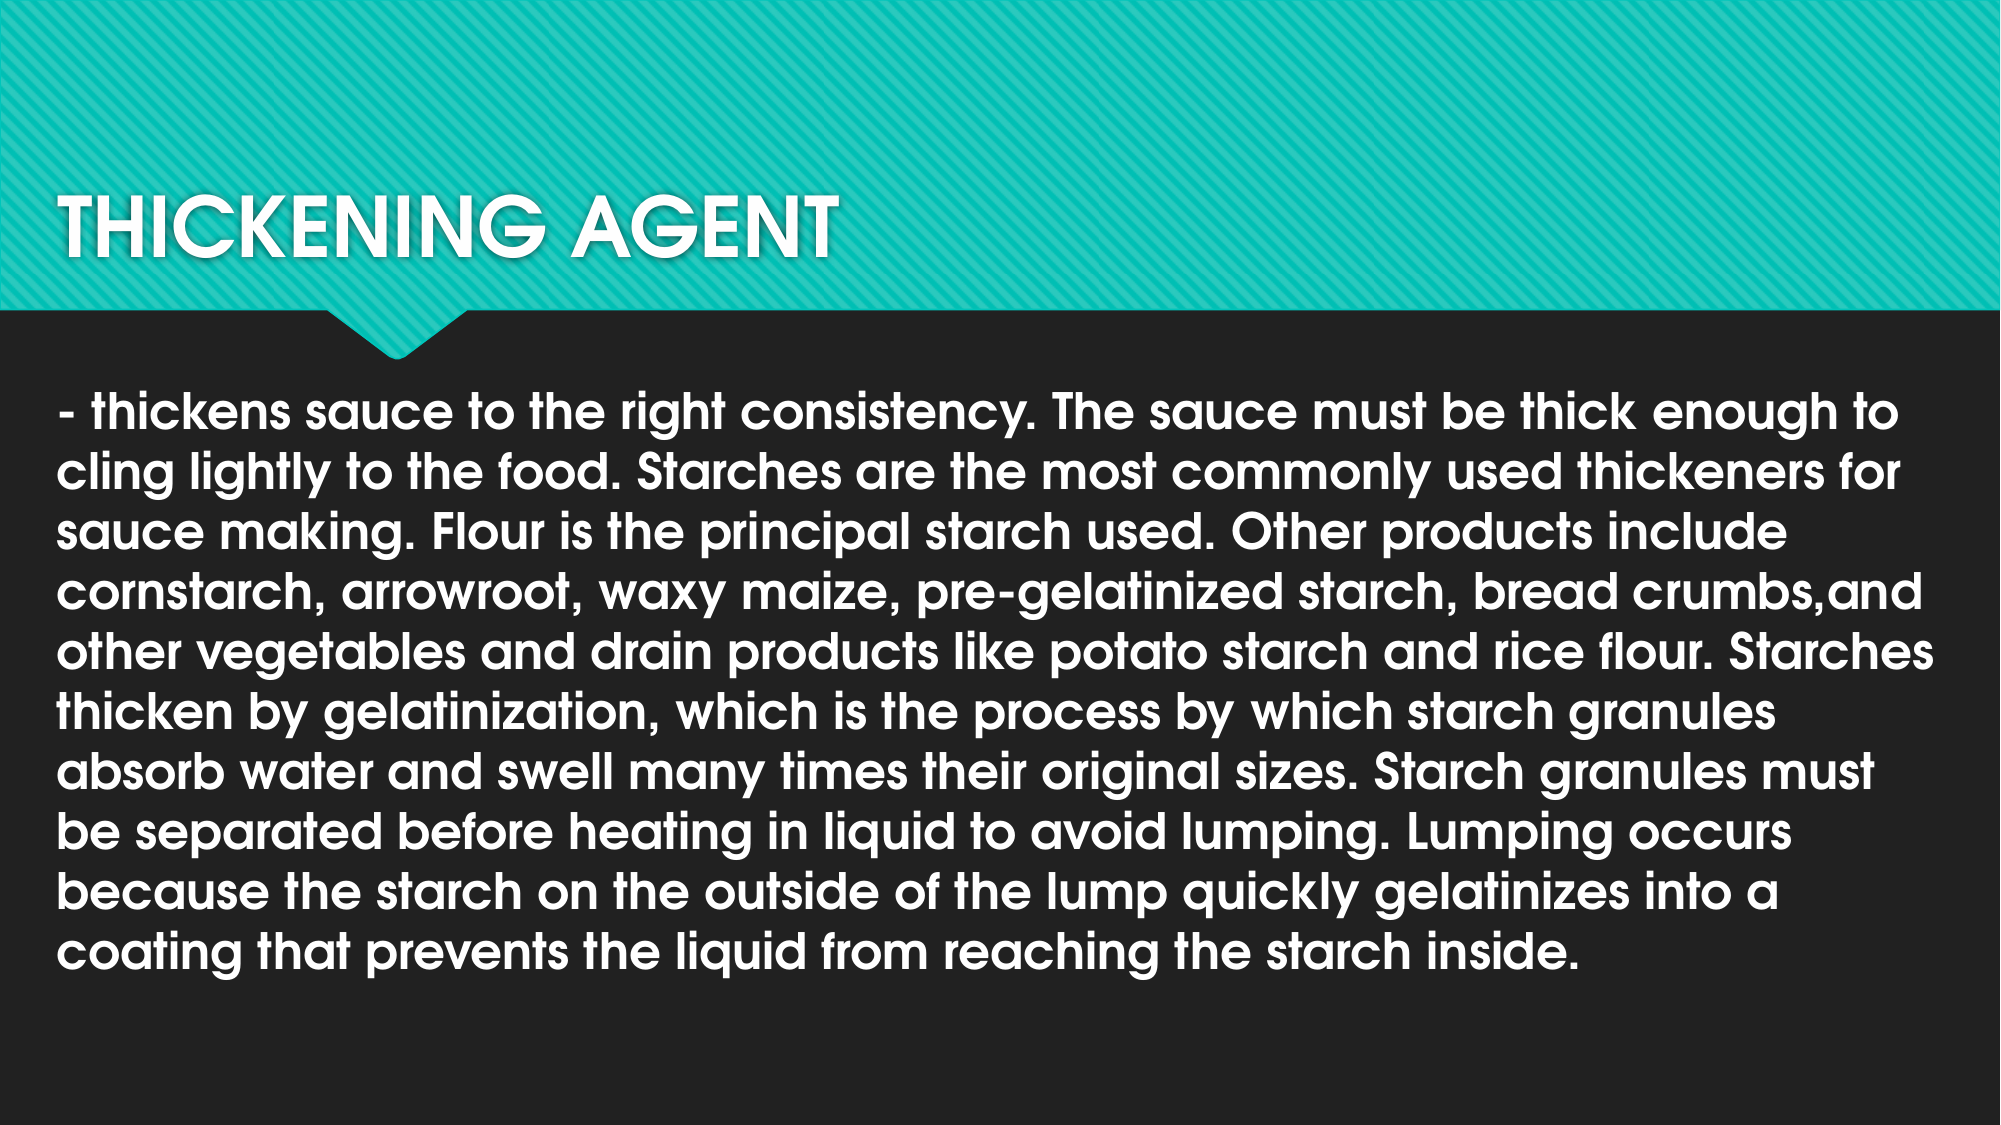

# THICKENING AGENT
- thickens sauce to the right consistency. The sauce must be thick enough to cling lightly to the food. Starches are the most commonly used thickeners for sauce making. Flour is the principal starch used. Other products include cornstarch, arrowroot, waxy maize, pre-gelatinized starch, bread crumbs,and other vegetables and drain products like potato starch and rice flour. Starches thicken by gelatinization, which is the process by which starch granules absorb water and swell many times their original sizes. Starch granules must be separated before heating in liquid to avoid lumping. Lumping occurs because the starch on the outside of the lump quickly gelatinizes into a coating that prevents the liquid from reaching the starch inside.